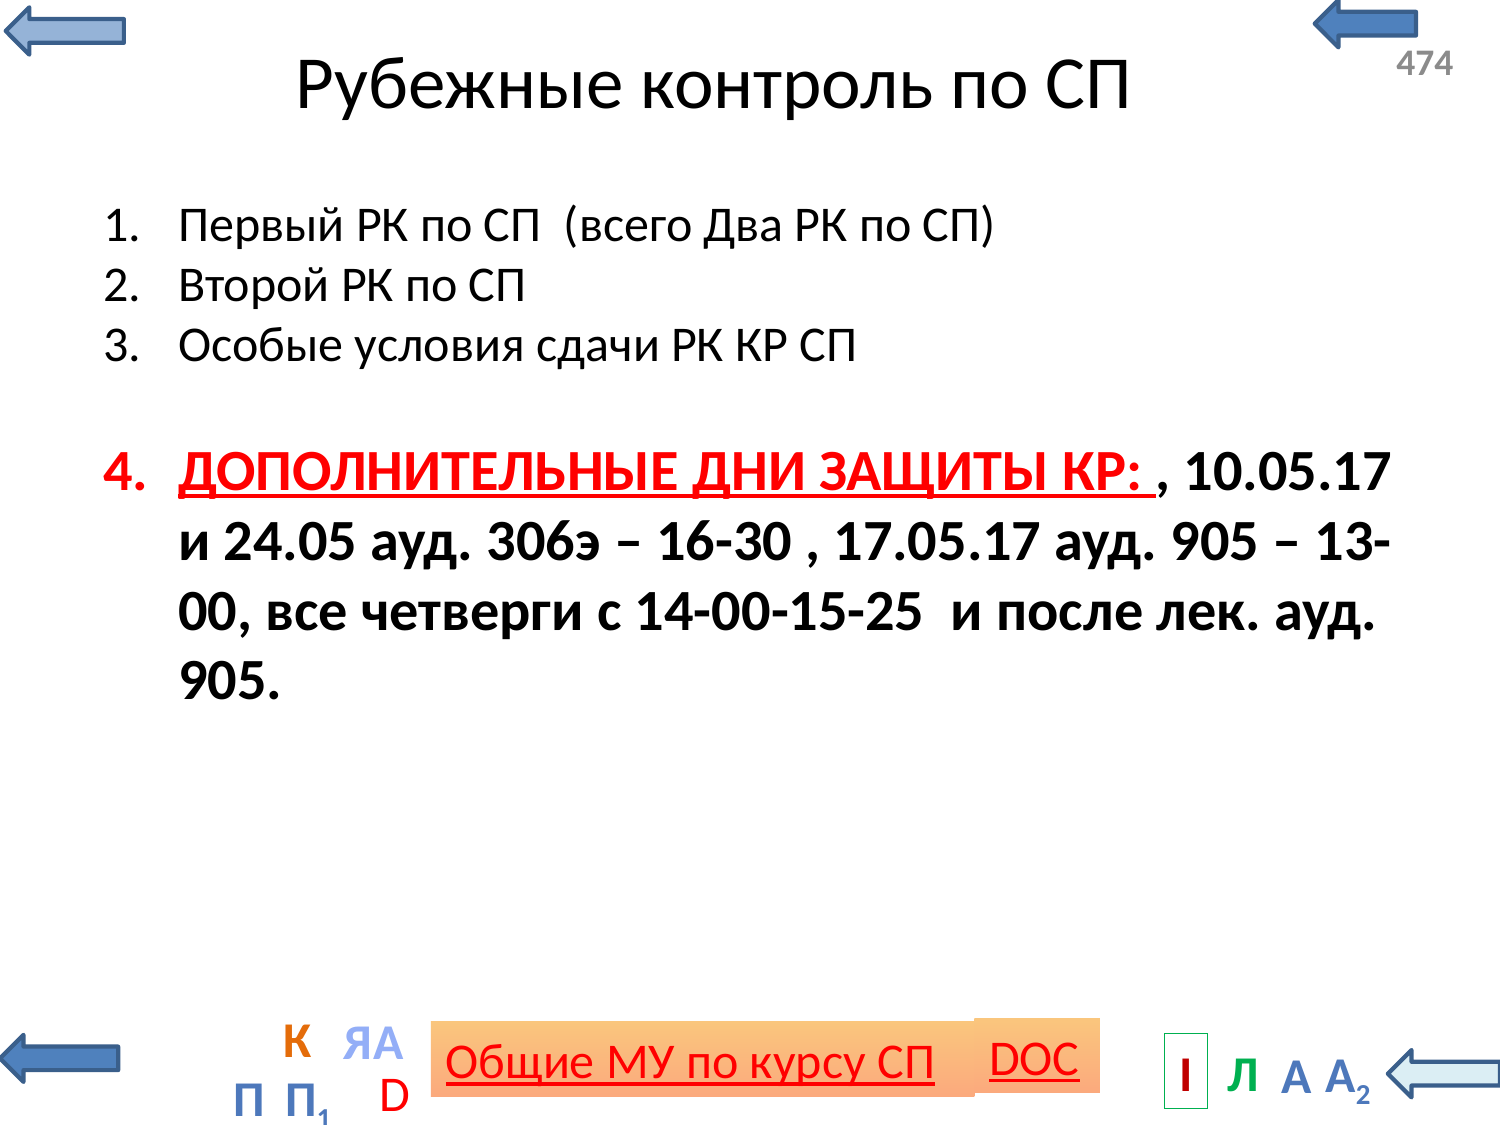

# Рубежные контроль по СП
Первый РК по СП  (всего Два РК по СП)
Второй РК по СП
Особые условия сдачи РК КР СП

ДОПОЛНИТЕЛЬНЫЕ ДНИ ЗАЩИТЫ КР: , 10.05.17 и 24.05 ауд. 306э – 16-30 , 17.05.17 ауд. 905 – 13-00, все четверги с 14-00-15-25  и после лек. ауд. 905.